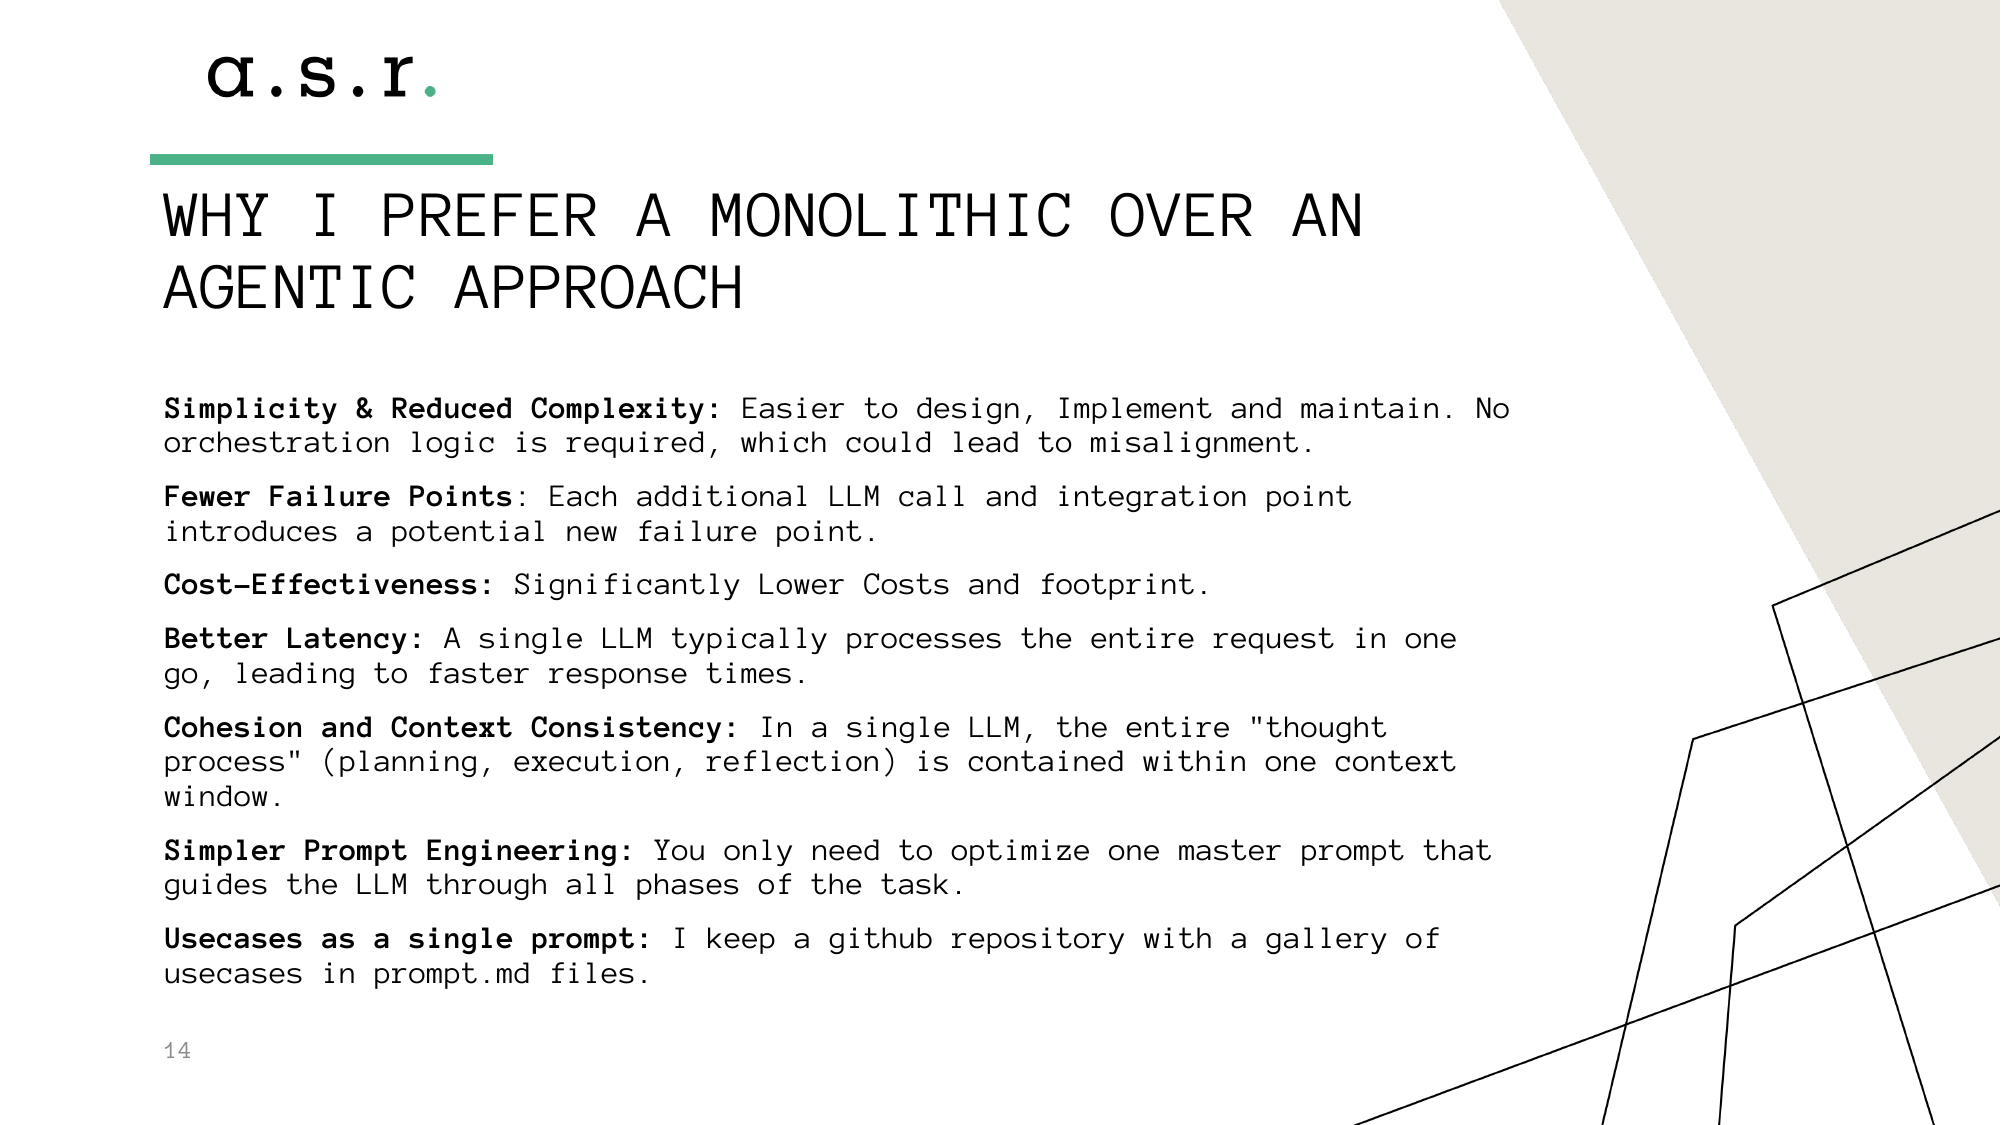

# WHY I Prefer a MONOLITHIC OVER AN AGENTIC APPROACH
Simplicity & Reduced Complexity: Easier to design, Implement and maintain. No orchestration logic is required, which could lead to misalignment.
Fewer Failure Points: Each additional LLM call and integration point introduces a potential new failure point.
Cost-Effectiveness: Significantly Lower Costs and footprint.
Better Latency: A single LLM typically processes the entire request in one go, leading to faster response times.
Cohesion and Context Consistency: In a single LLM, the entire "thought process" (planning, execution, reflection) is contained within one context window.
Simpler Prompt Engineering: You only need to optimize one master prompt that guides the LLM through all phases of the task.
Usecases as a single prompt: I keep a github repository with a gallery of usecases in prompt.md files.
14